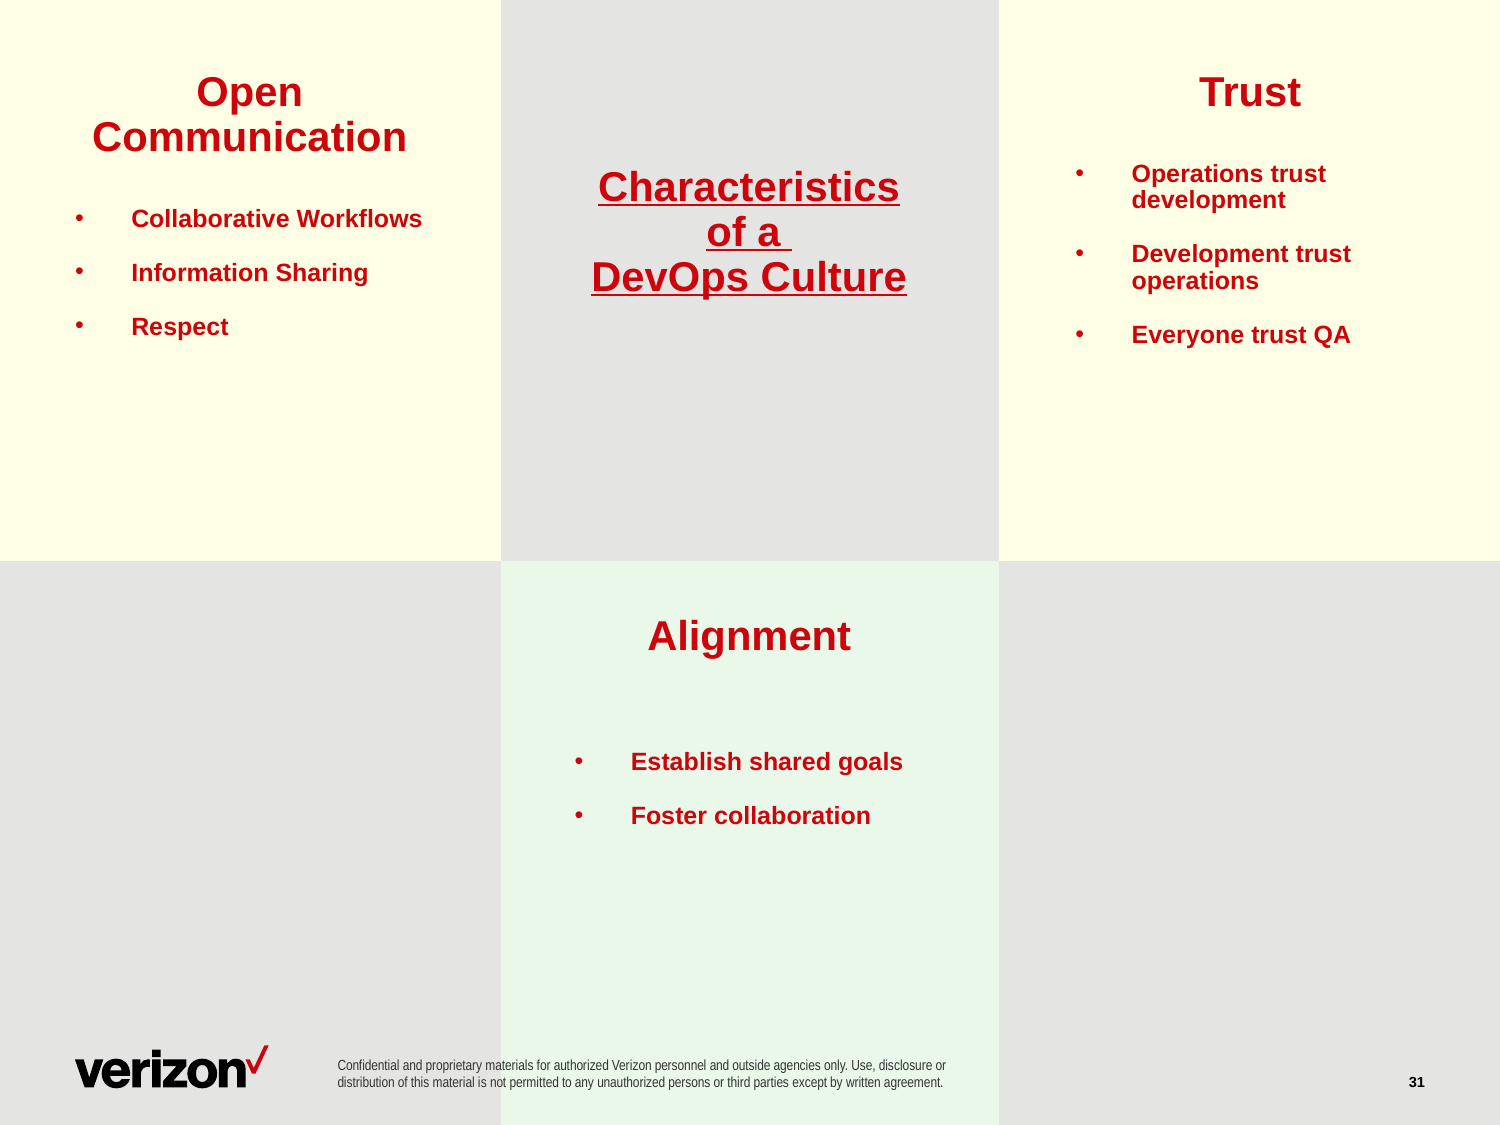

Open Communication

Collaborative Workflows

Information Sharing

Respect

Characteristics of a
DevOps Culture
Trust

Operations trust development

Development trust operations

Everyone trust QA

Alignment

Establish shared goals

Foster collaboration

31